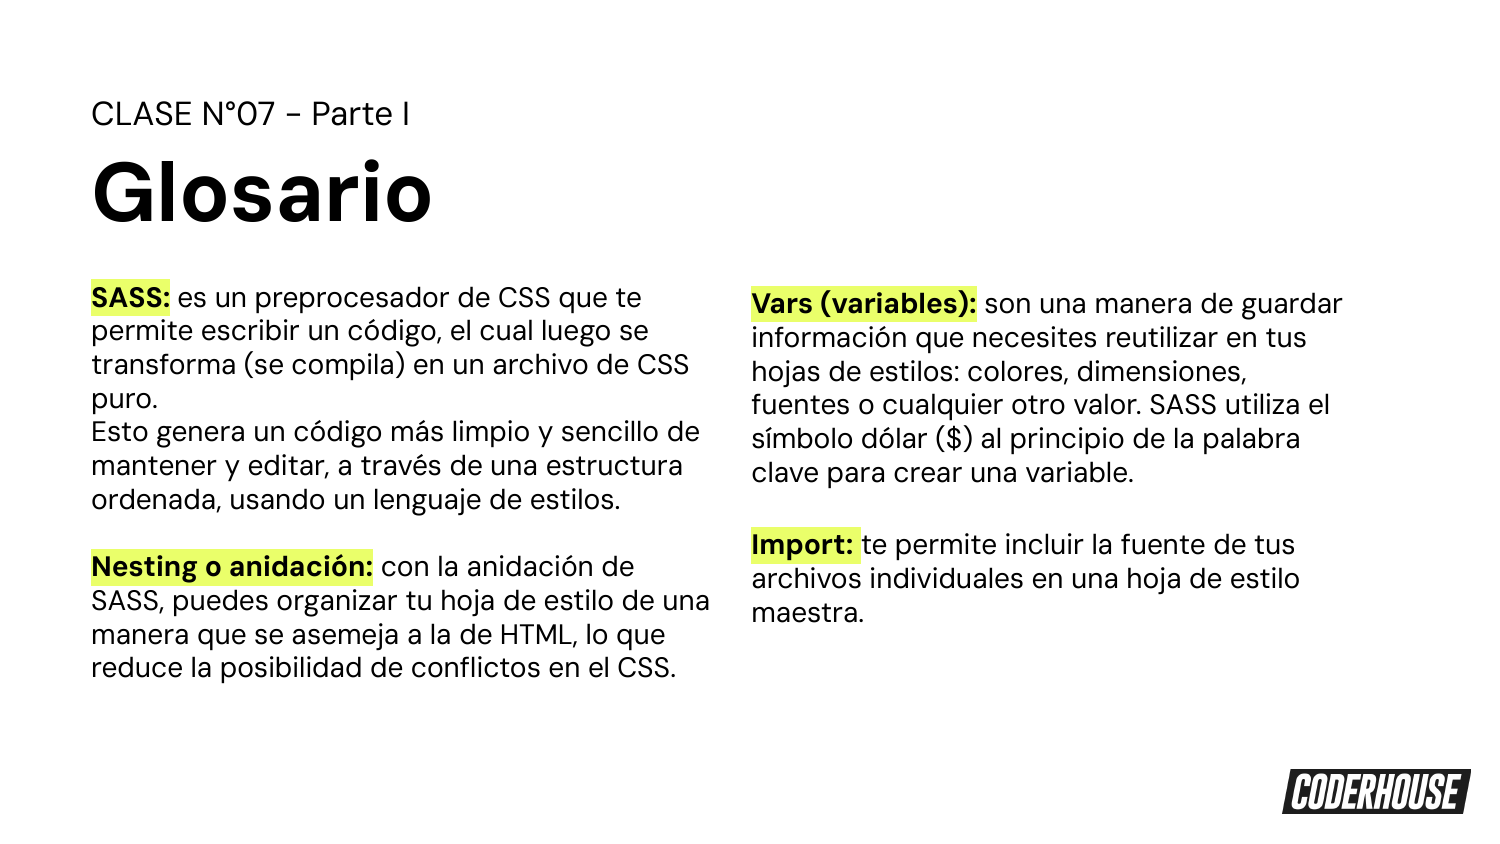

CLASE N°07 - Parte I
Glosario
SASS: es un preprocesador de CSS que te permite escribir un código, el cual luego se transforma (se compila) en un archivo de CSS puro.
Esto genera un código más limpio y sencillo de mantener y editar, a través de una estructura ordenada, usando un lenguaje de estilos.

Nesting o anidación: con la anidación de SASS, puedes organizar tu hoja de estilo de una manera que se asemeja a la de HTML, lo que reduce la posibilidad de conflictos en el CSS.
Vars (variables): son una manera de guardar información que necesites reutilizar en tus hojas de estilos: colores, dimensiones, fuentes o cualquier otro valor. SASS utiliza el símbolo dólar ($) al principio de la palabra clave para crear una variable.

Import: te permite incluir la fuente de tus archivos individuales en una hoja de estilo maestra.